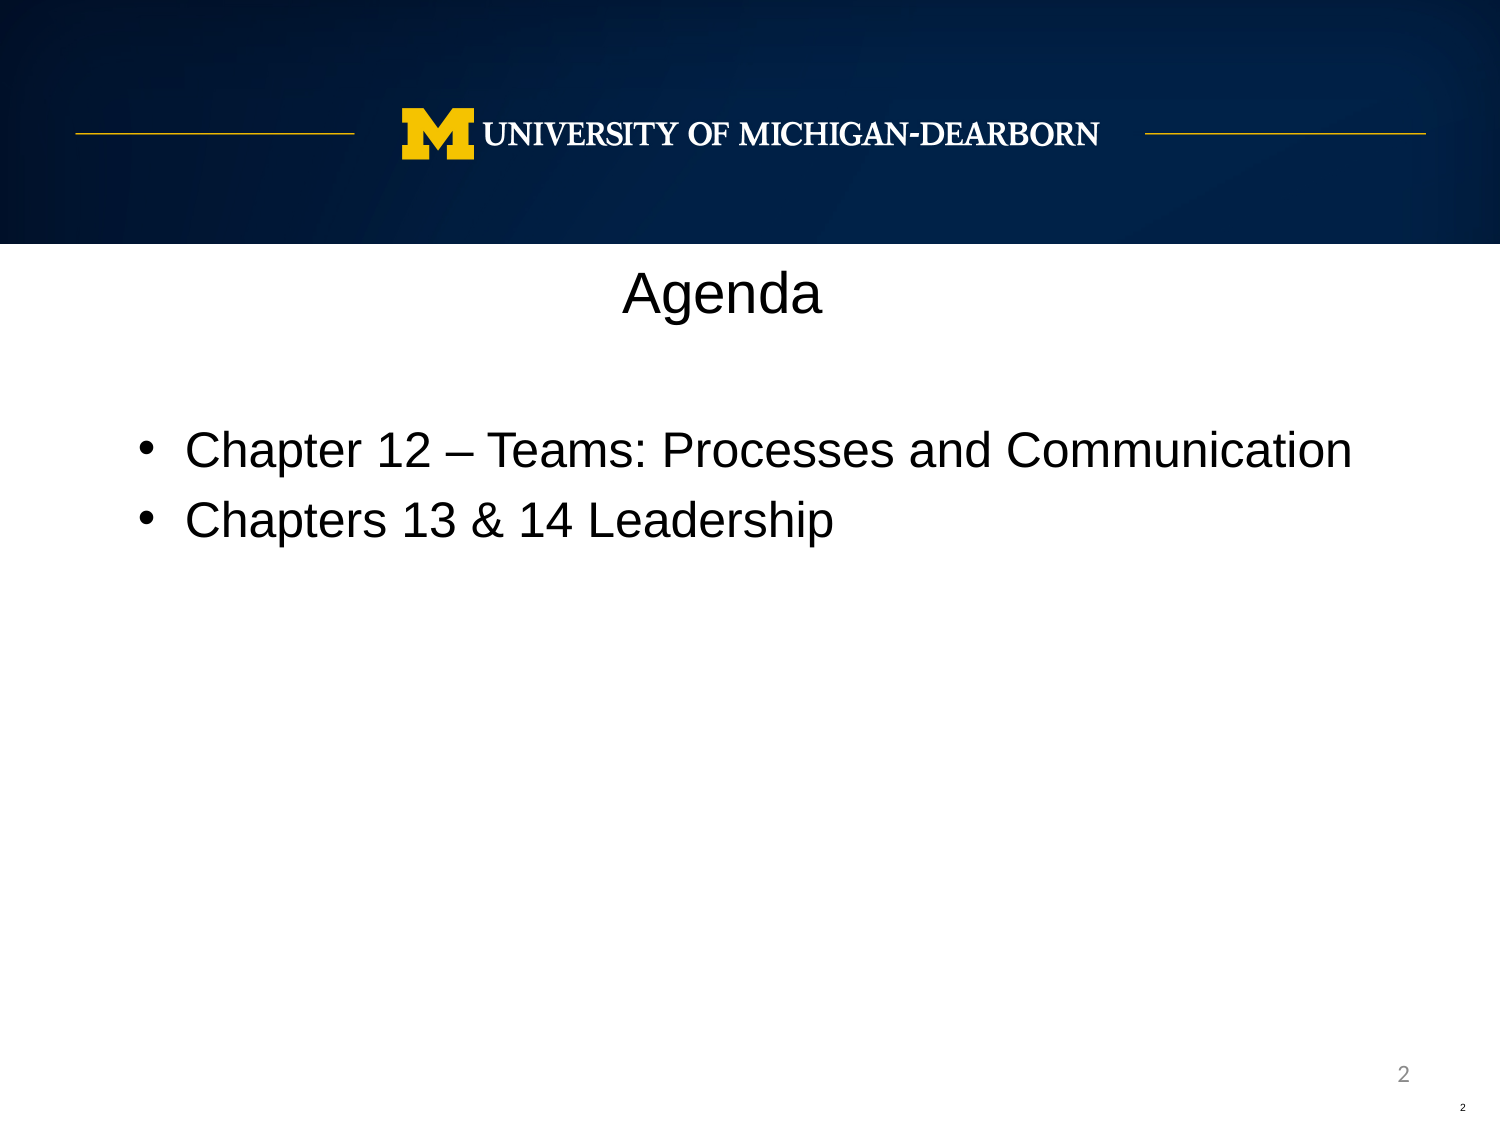

Agenda

Chapter 12 – Teams: Processes and Communication
Chapters 13 & 14 Leadership

2
2